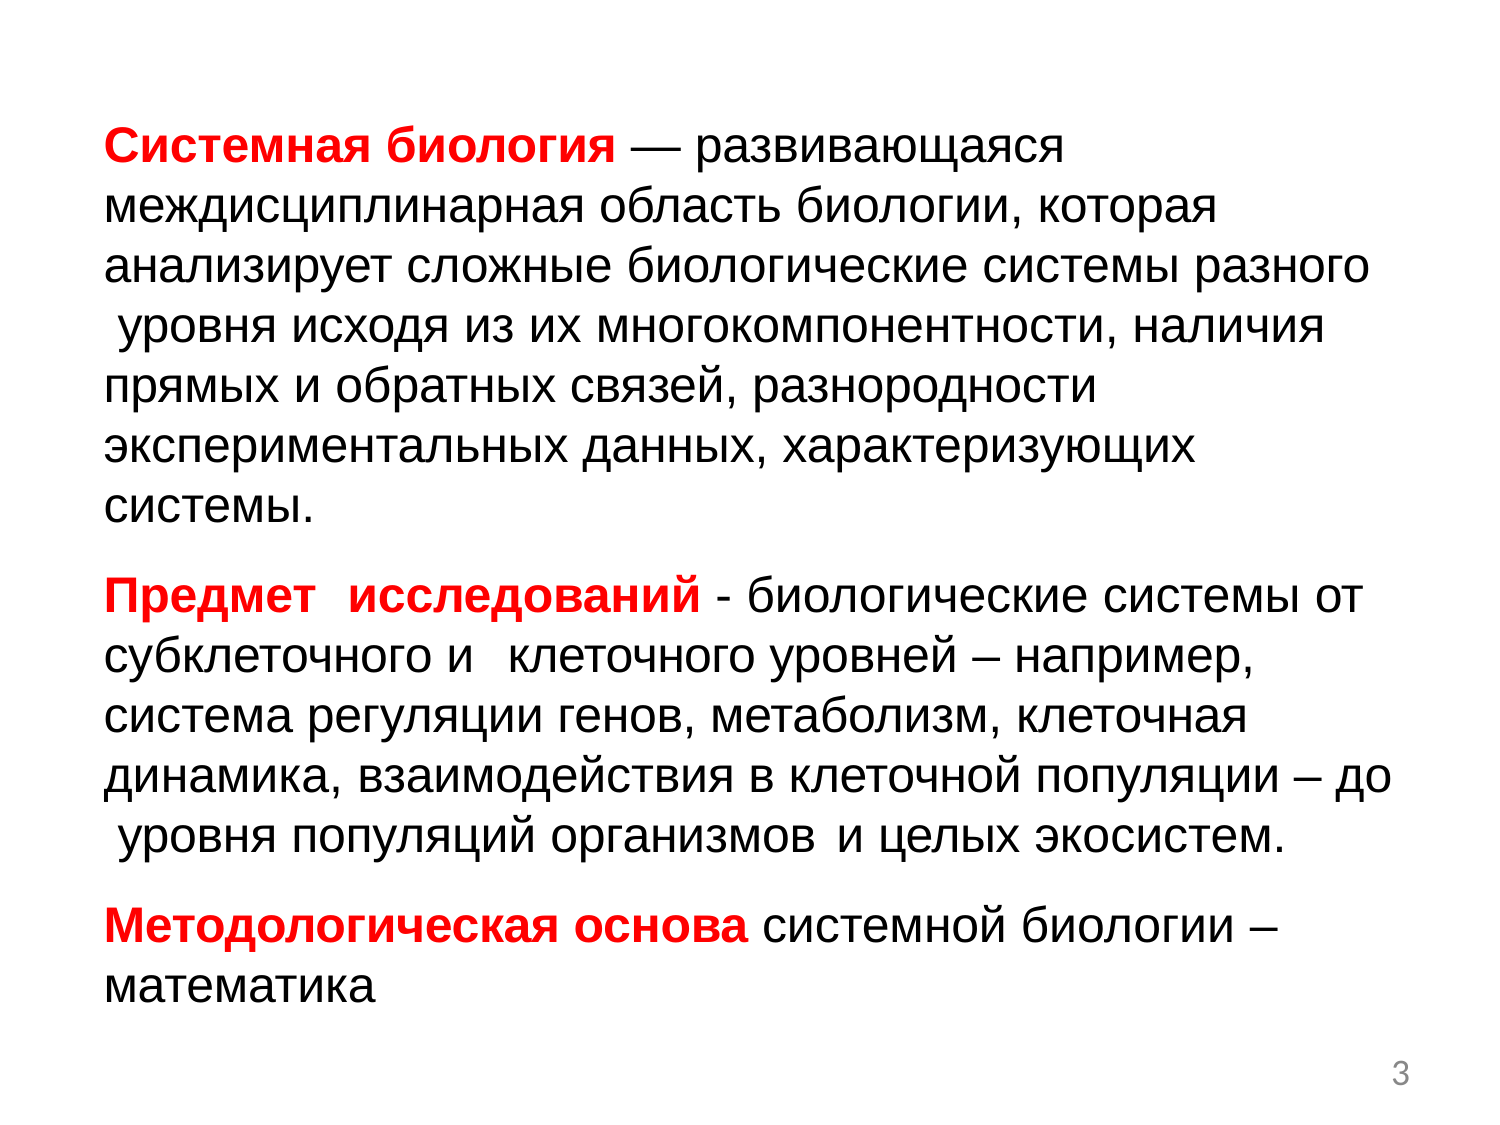

Системная биология — развивающаяся  междисциплинарная область биологии, которая  анализирует сложные биологические системы разного  уровня исходя из их многокомпонентности, наличия  прямых и обратных связей, разнородности  экспериментальных данных, характеризующих  системы.
Предмет	исследований - биологические системы от  субклеточного и	клеточного уровней – например,  система регуляции генов, метаболизм, клеточная  динамика, взаимодействия в клеточной популяции – до  уровня популяций организмов	и целых экосистем.
Методологическая основа системной биологии –
математика
3